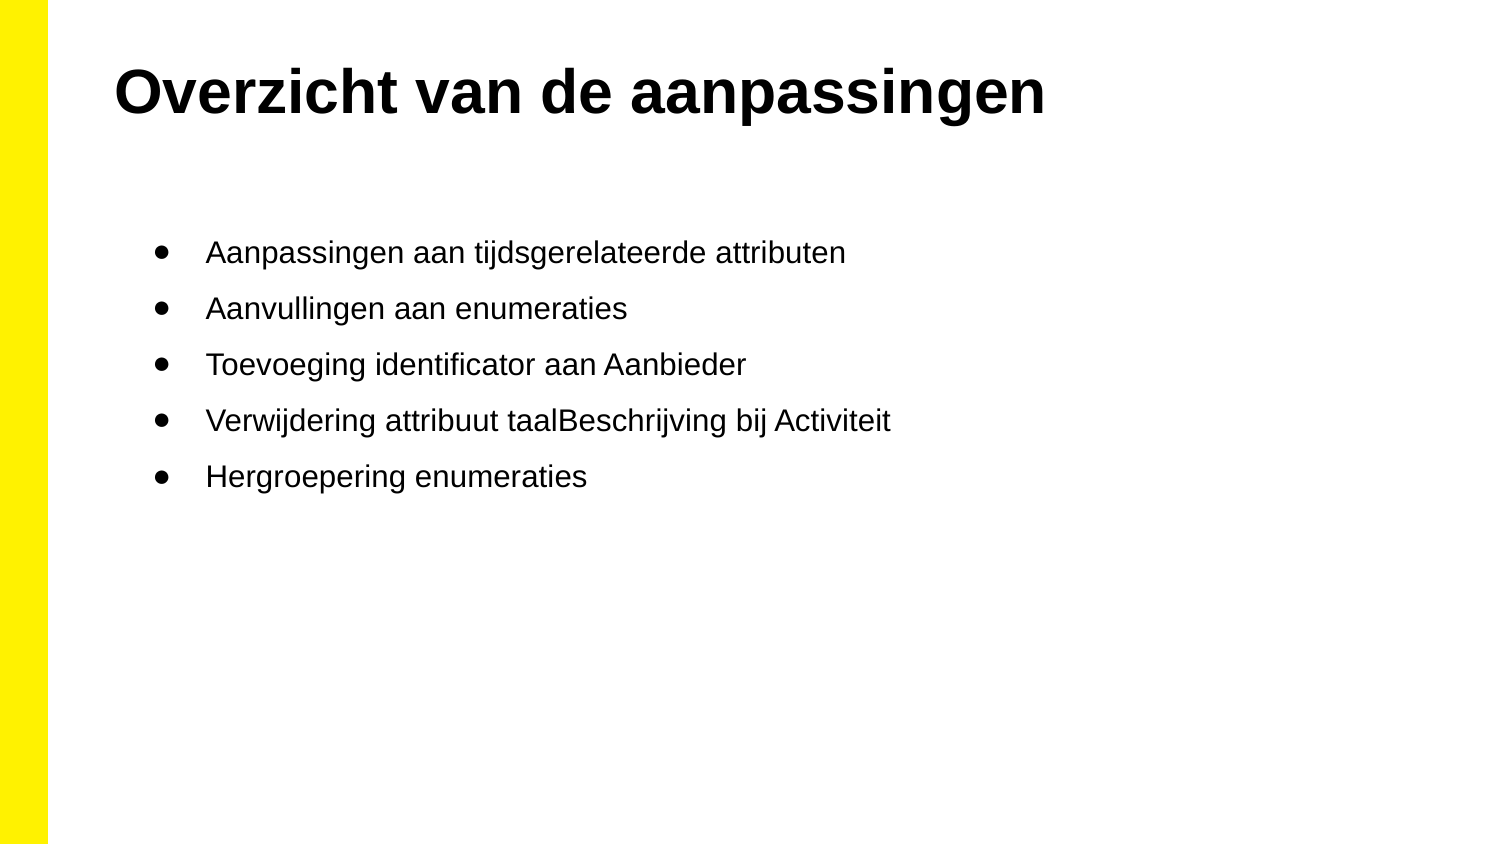

Overzicht van de aanpassingen
Aanpassingen aan tijdsgerelateerde attributen
Aanvullingen aan enumeraties
Toevoeging identificator aan Aanbieder
Verwijdering attribuut taalBeschrijving bij Activiteit
Hergroepering enumeraties